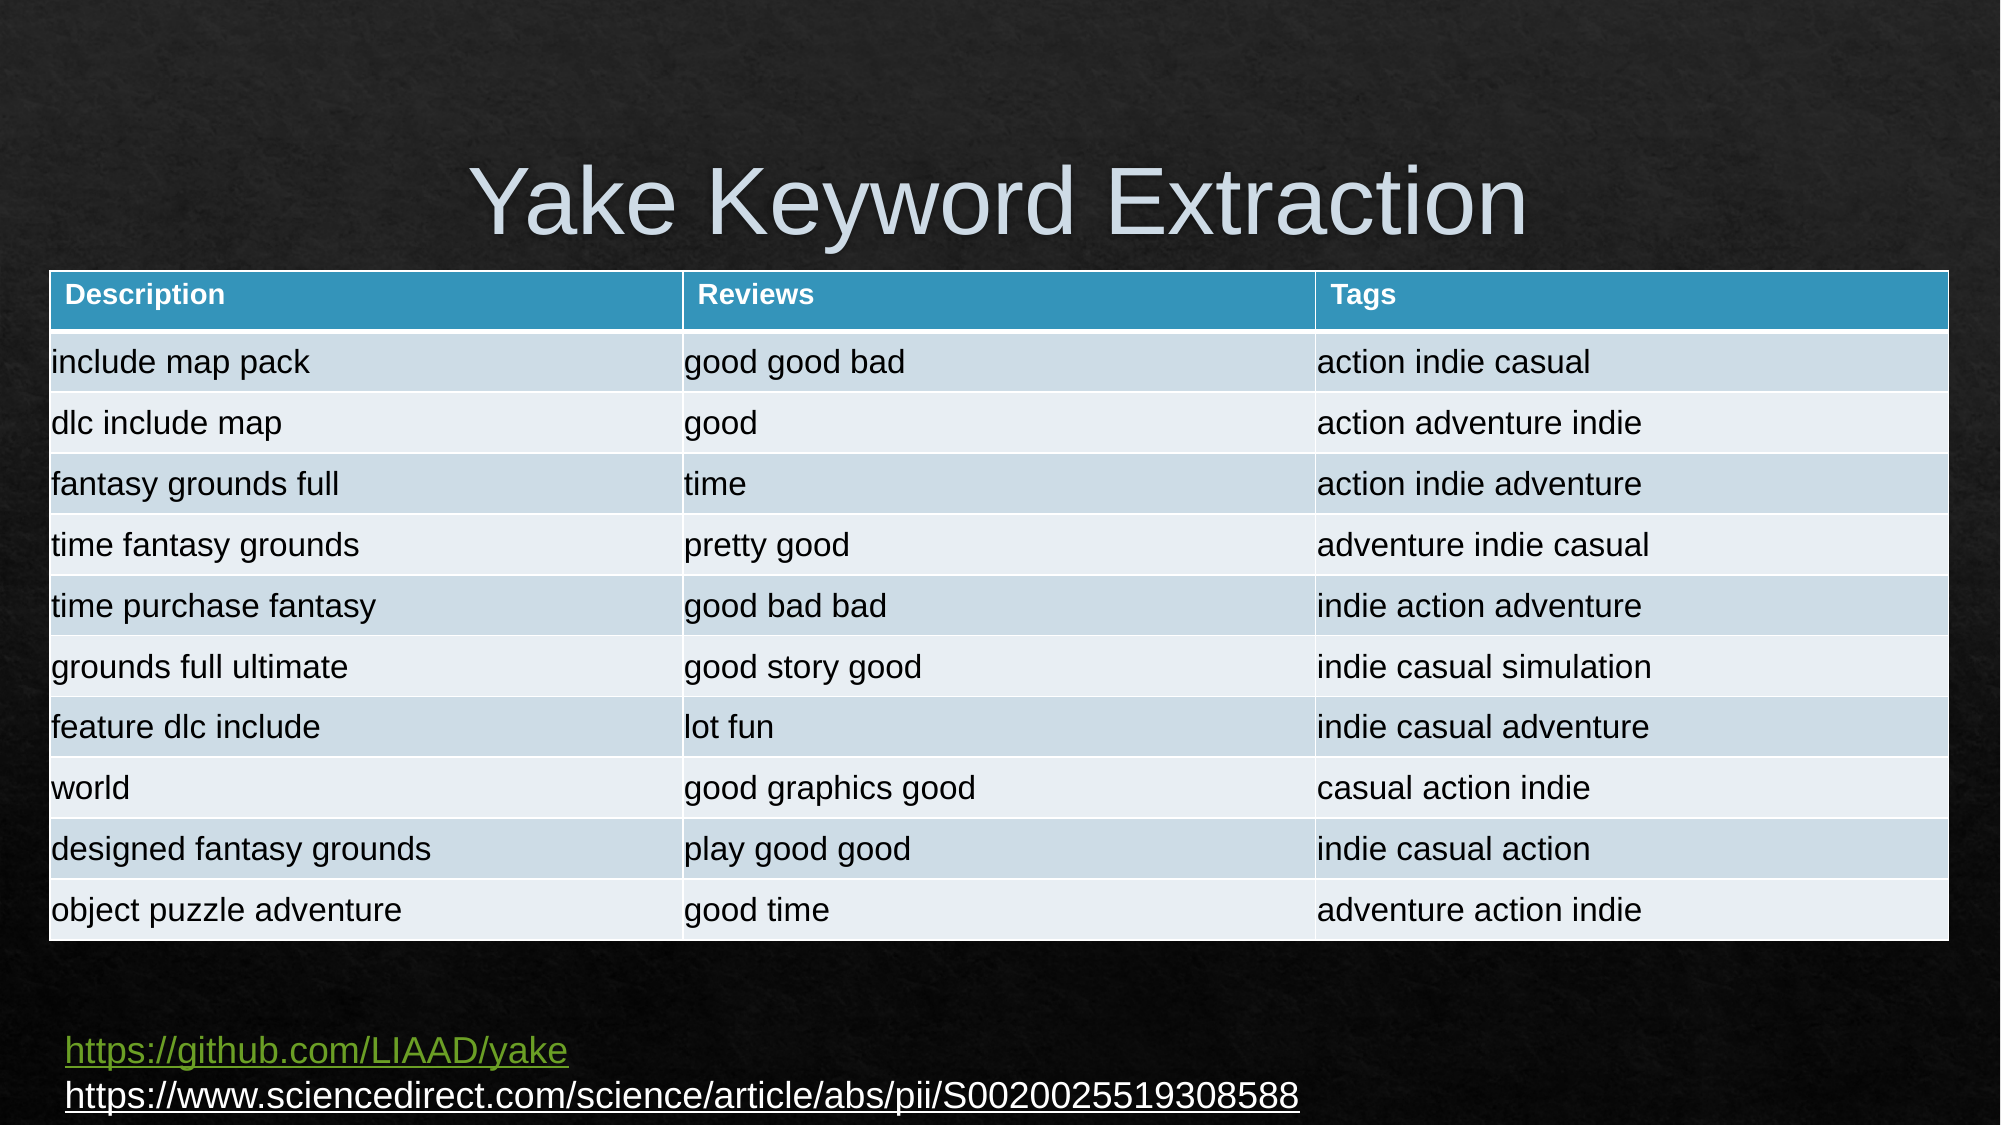

# Yake Keyword Extraction
| Description | Reviews | Tags |
| --- | --- | --- |
| include map pack | good good bad | action indie casual |
| dlc include map | good | action adventure indie |
| fantasy grounds full | time | action indie adventure |
| time fantasy grounds | pretty good | adventure indie casual |
| time purchase fantasy | good bad bad | indie action adventure |
| grounds full ultimate | good story good | indie casual simulation |
| feature dlc include | lot fun | indie casual adventure |
| world | good graphics good | casual action indie |
| designed fantasy grounds | play good good | indie casual action |
| object puzzle adventure | good time | adventure action indie |

https://github.com/LIAAD/yake
https://www.sciencedirect.com/science/article/abs/pii/S0020025519308588